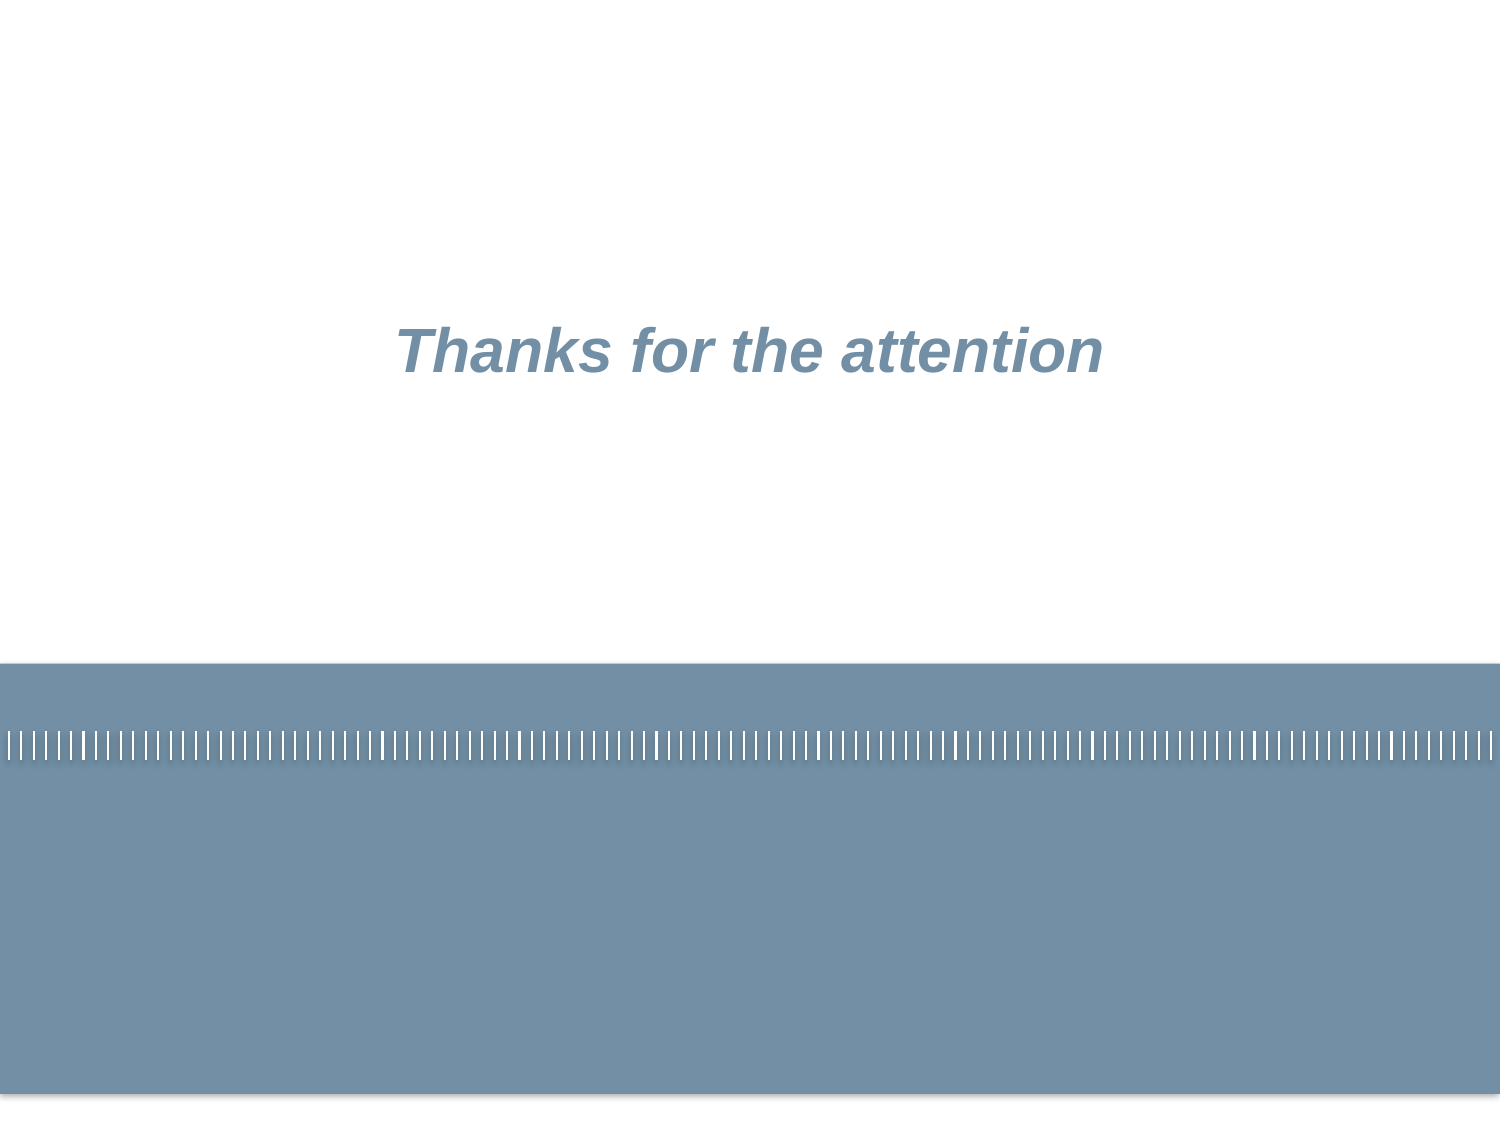

Thanks for the attention

Titolo presentazione
sottotitolo
Milano, XX mese 20XX